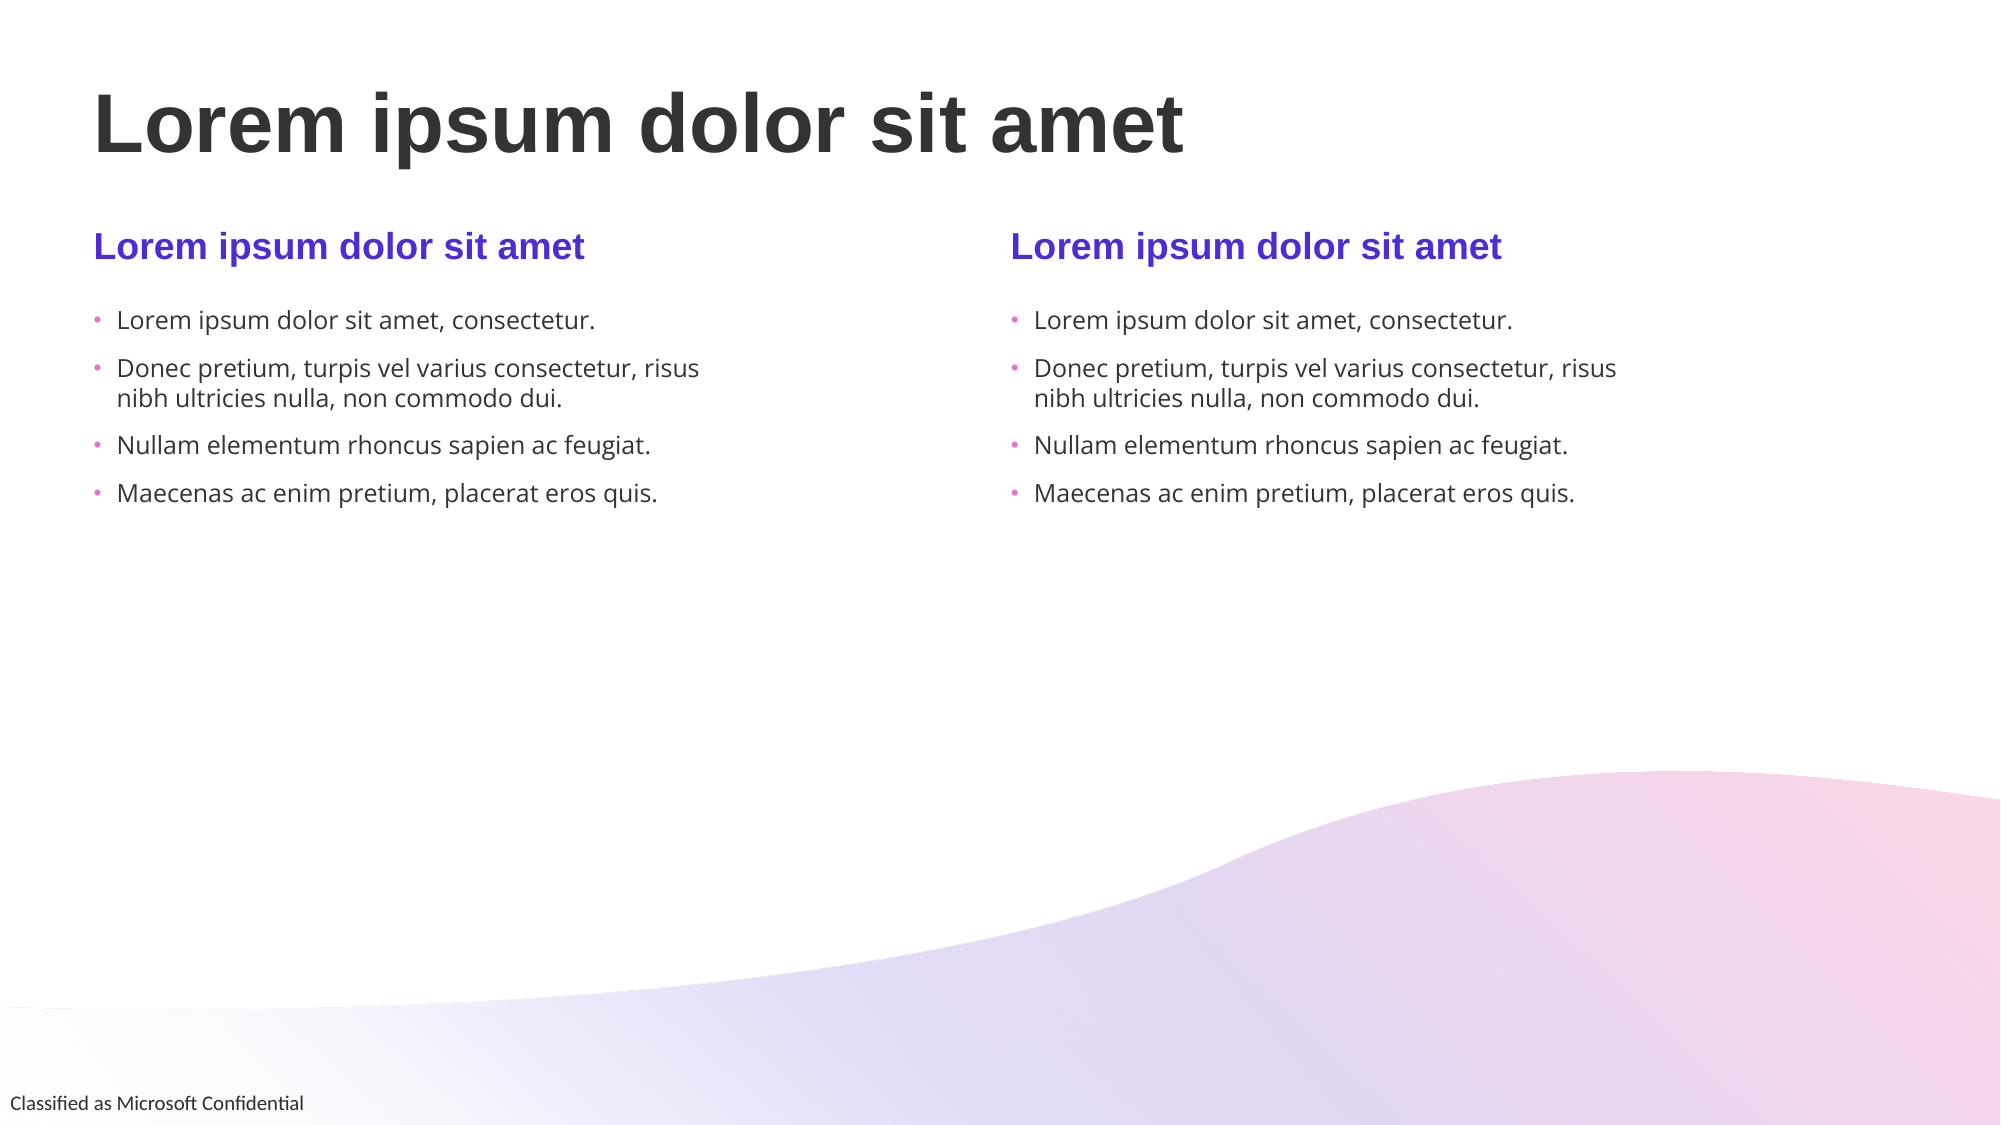

# Lorem ipsum dolor sit amet
Lorem ipsum dolor sit amet
Lorem ipsum dolor sit amet
Lorem ipsum dolor sit amet, consectetur.
Donec pretium, turpis vel varius consectetur, risus
nibh ultricies nulla, non commodo dui.
Nullam elementum rhoncus sapien ac feugiat.
Maecenas ac enim pretium, placerat eros quis.
Lorem ipsum dolor sit amet, consectetur.
Donec pretium, turpis vel varius consectetur, risus
nibh ultricies nulla, non commodo dui.
Nullam elementum rhoncus sapien ac feugiat.
Maecenas ac enim pretium, placerat eros quis.